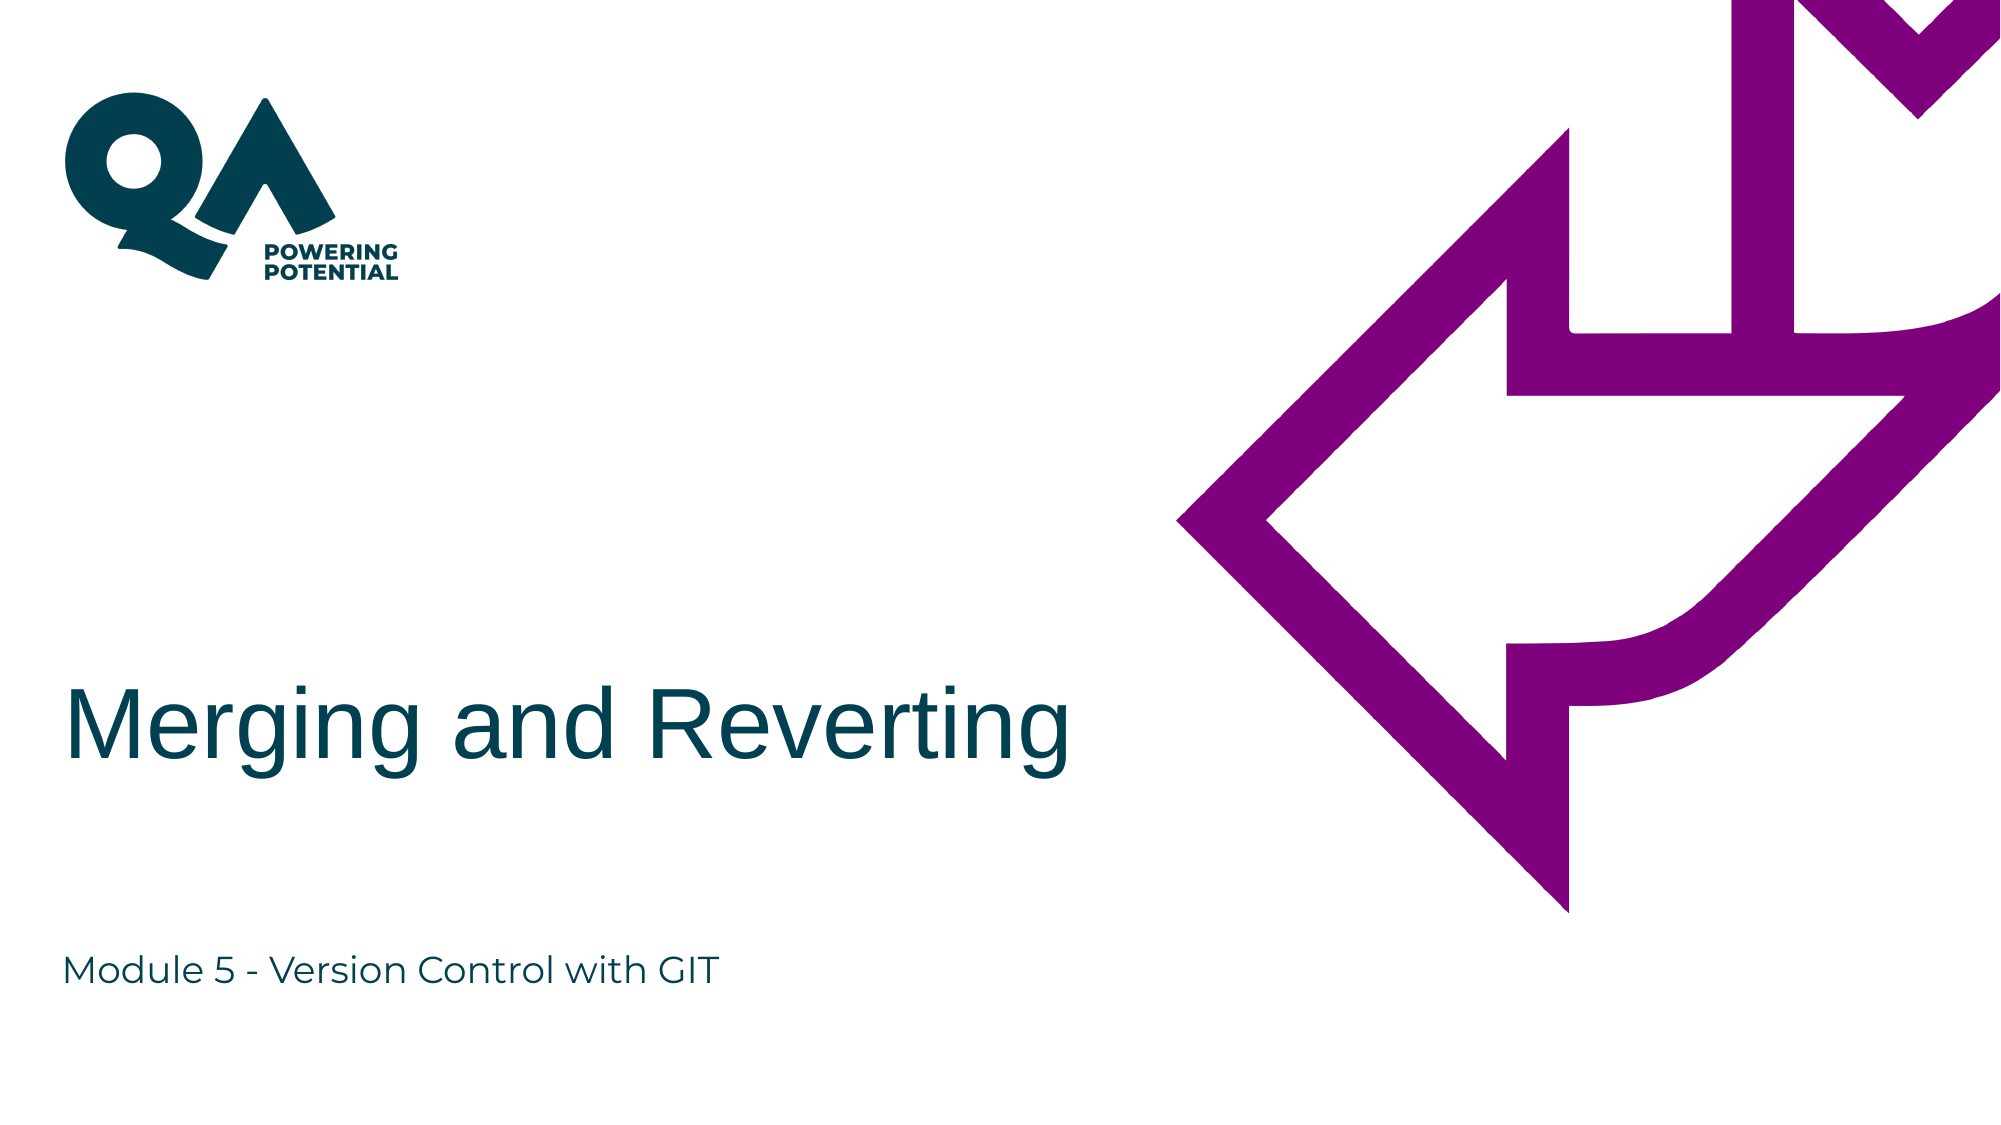

# Merging and Reverting
Module 5 - Version Control with GIT